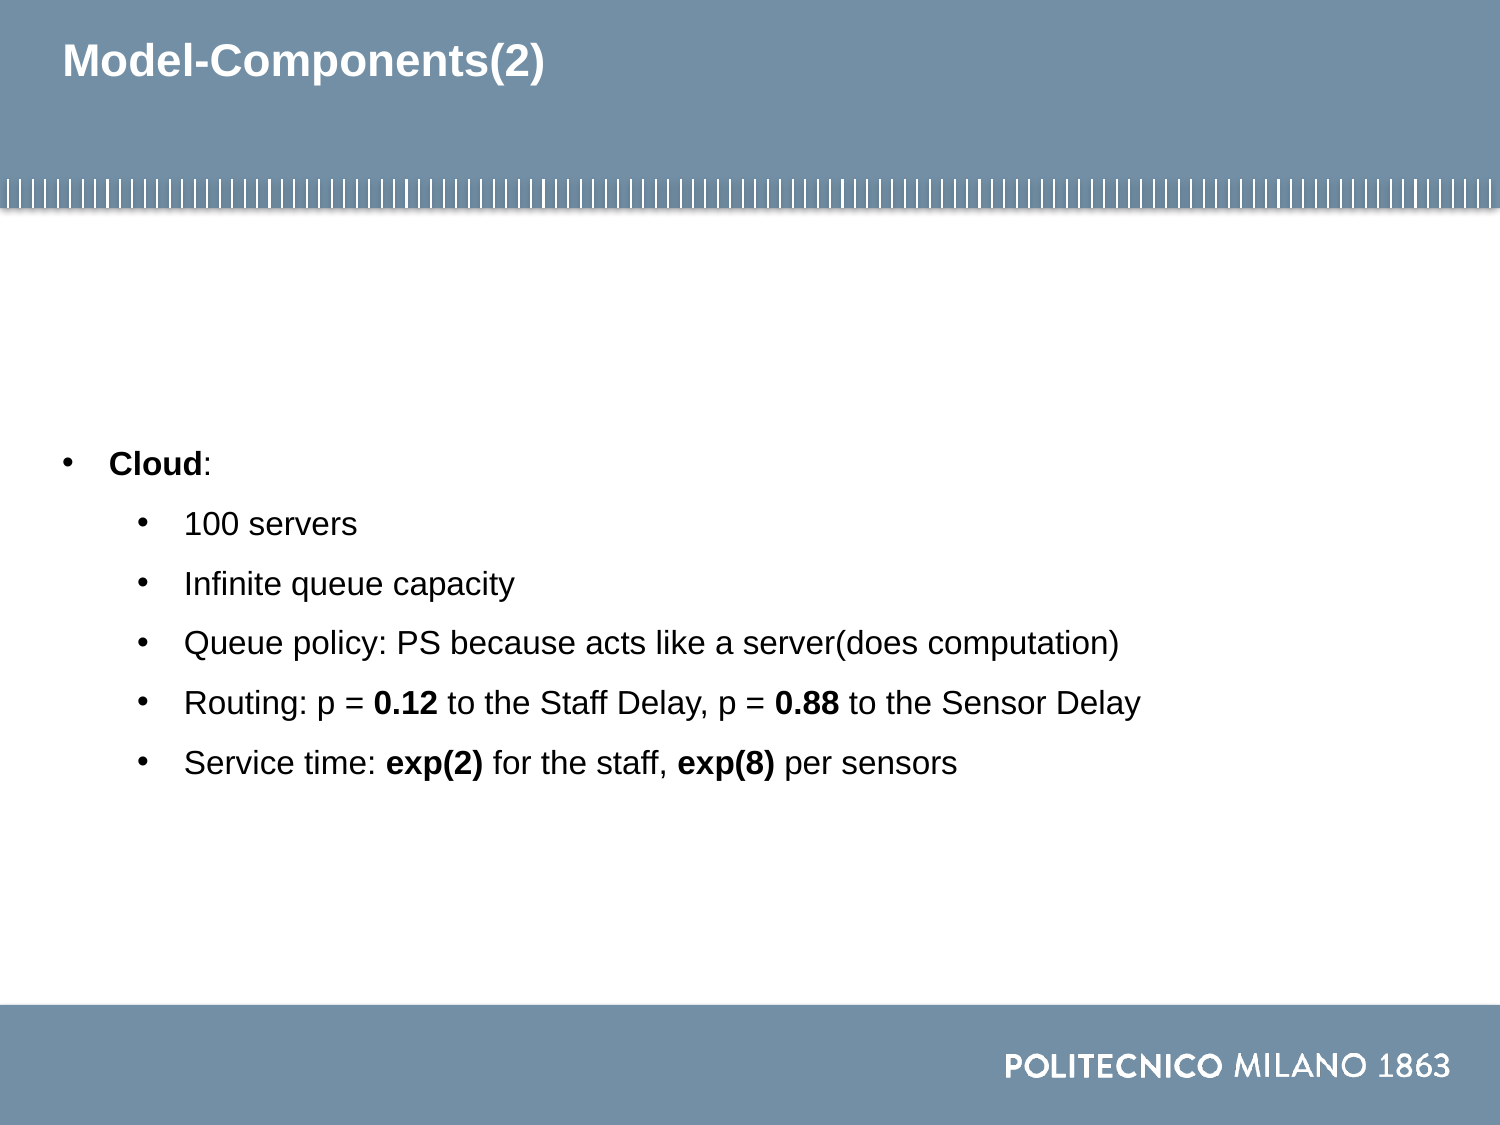

# Model-Components(2)
Cloud:
100 servers
Infinite queue capacity
Queue policy: PS because acts like a server(does computation)
Routing: p = 0.12 to the Staff Delay, p = 0.88 to the Sensor Delay
Service time: exp(2) for the staff, exp(8) per sensors